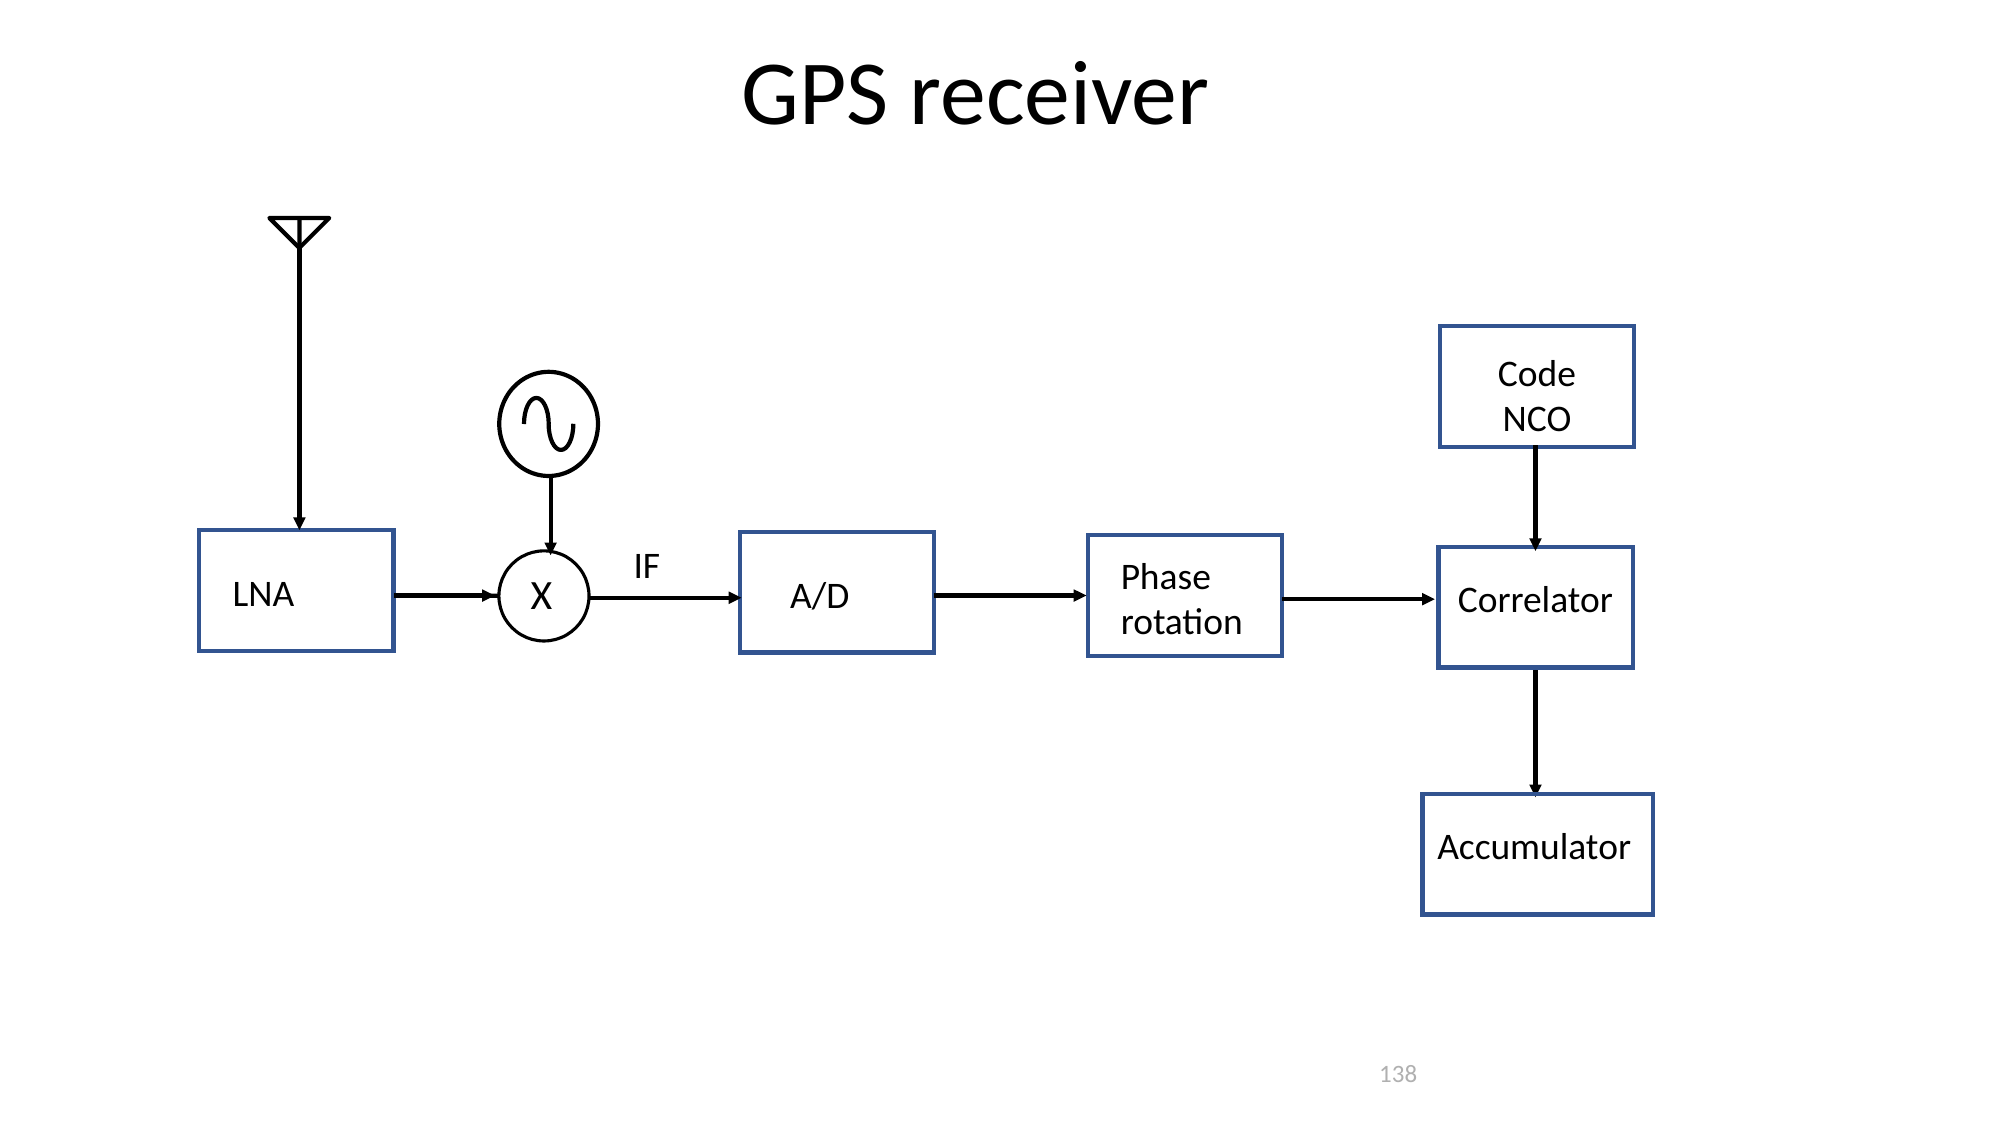

GPS receiver

Code
NCO

X

IF

Phase rotation

LNA
A/D
Correlator

Accumulator
138